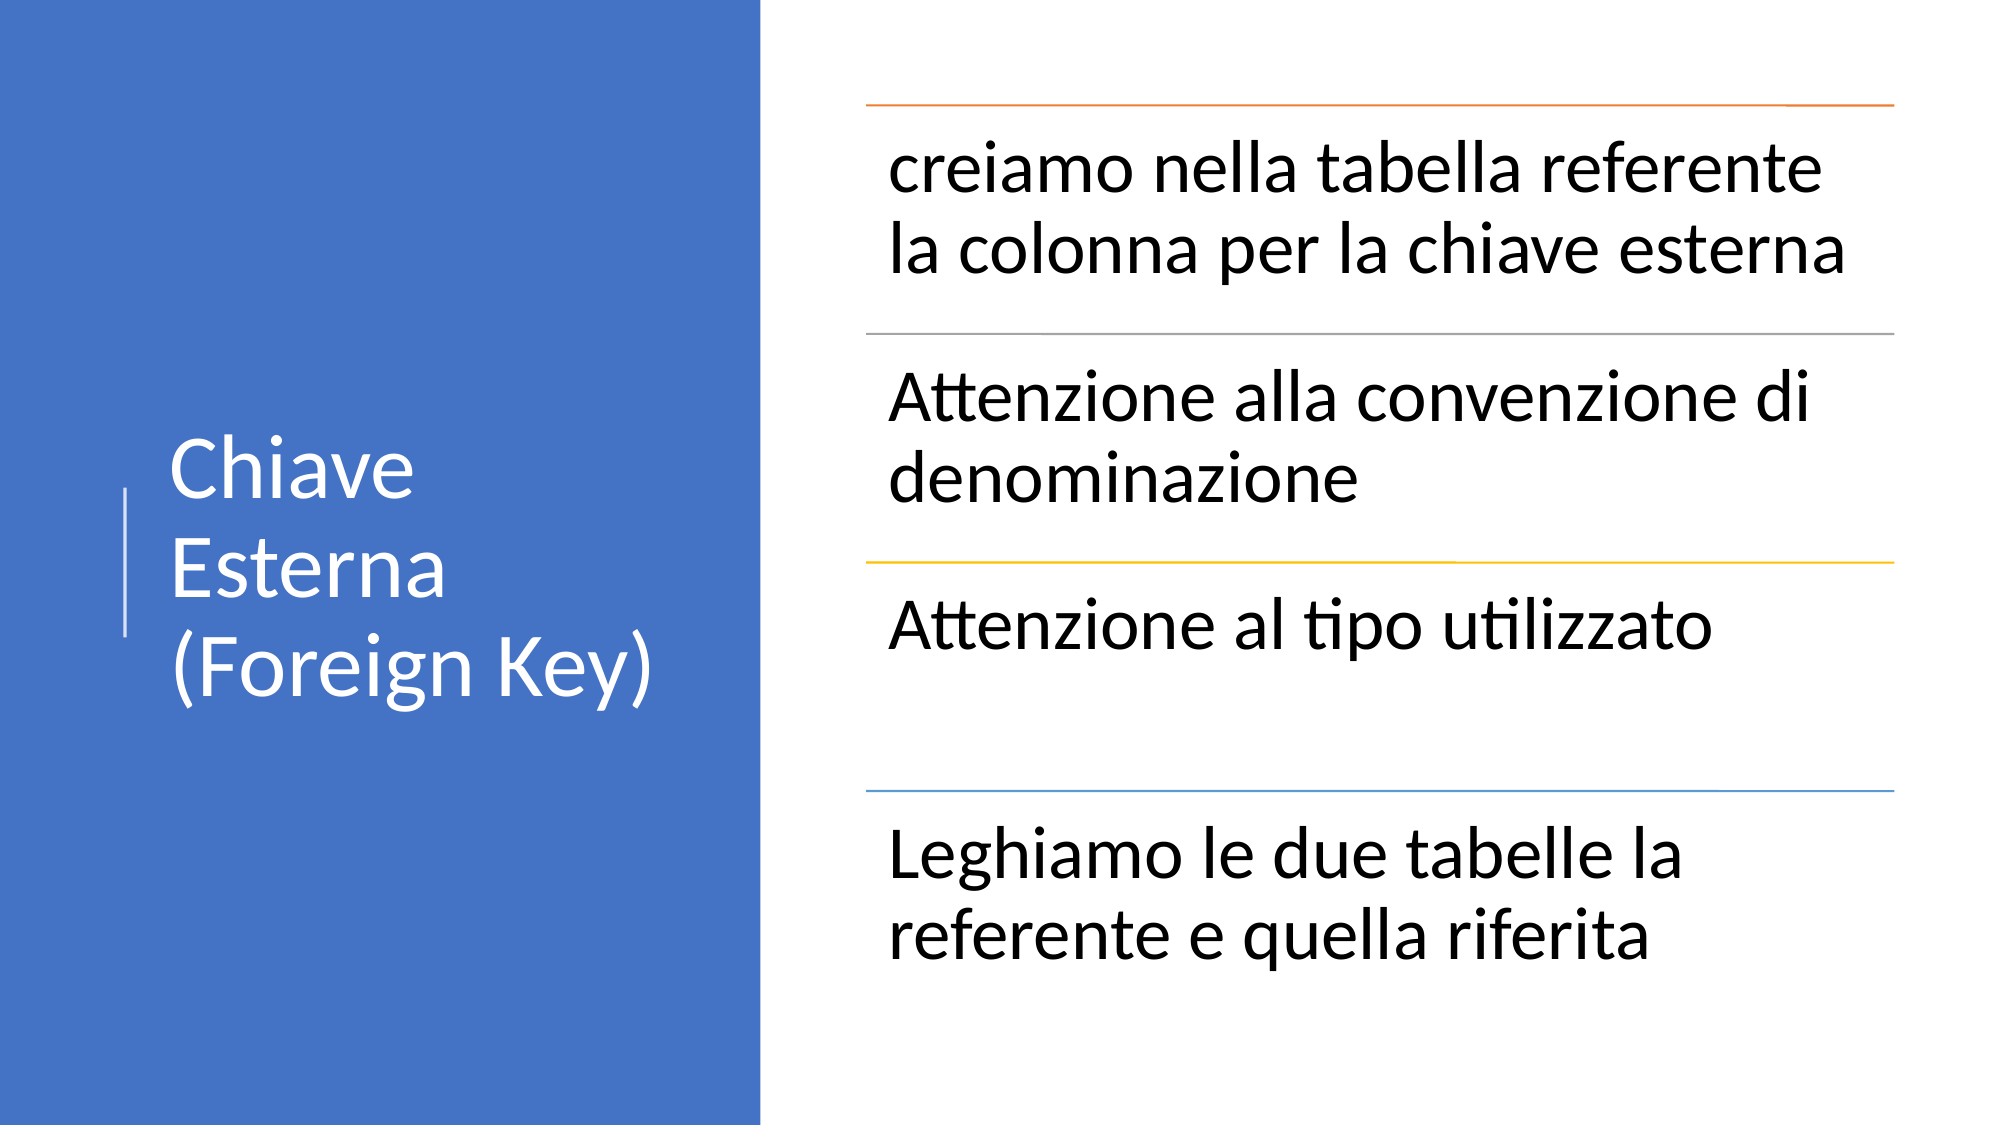

creiamo nella tabella referente la colonna per la chiave esterna
Attenzione alla convenzione di denominazione
Attenzione al tipo utilizzato
Leghiamo le due tabelle la referente e quella riferita
# Chiave Esterna (Foreign Key)